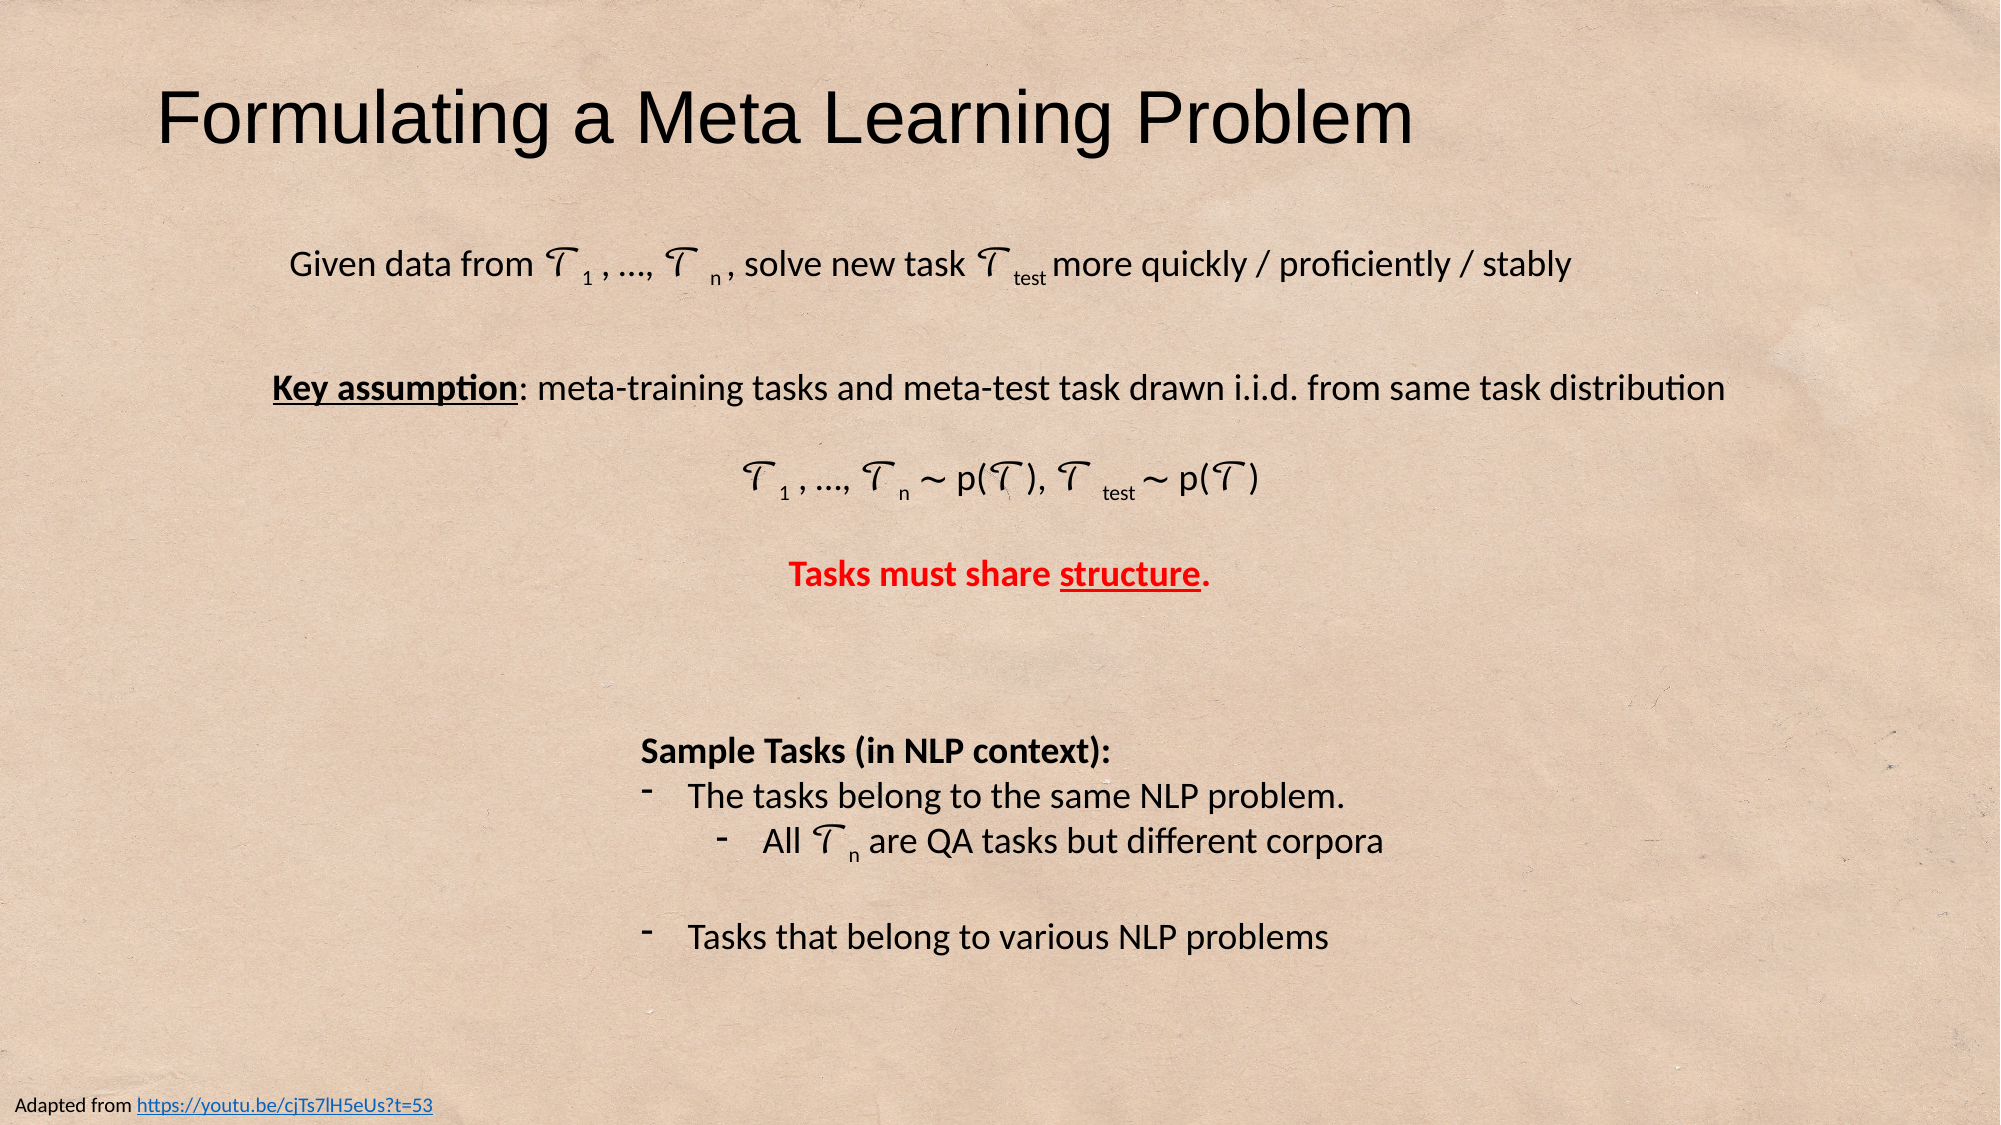

Formulating a Meta Learning Problem
Given data from 𝒯1 , …, 𝒯 n , solve new task 𝒯test more quickly / proﬁciently / stably
Key assumption: meta-training tasks and meta-test task drawn i.i.d. from same task distribution

𝒯1 , …, 𝒯n ∼ p(𝒯), 𝒯 test ∼ p(𝒯)

Tasks must share structure.
Sample Tasks (in NLP context):
The tasks belong to the same NLP problem.
All 𝒯n are QA tasks but different corpora

Tasks that belong to various NLP problems

Adapted from https://youtu.be/cjTs7lH5eUs?t=53